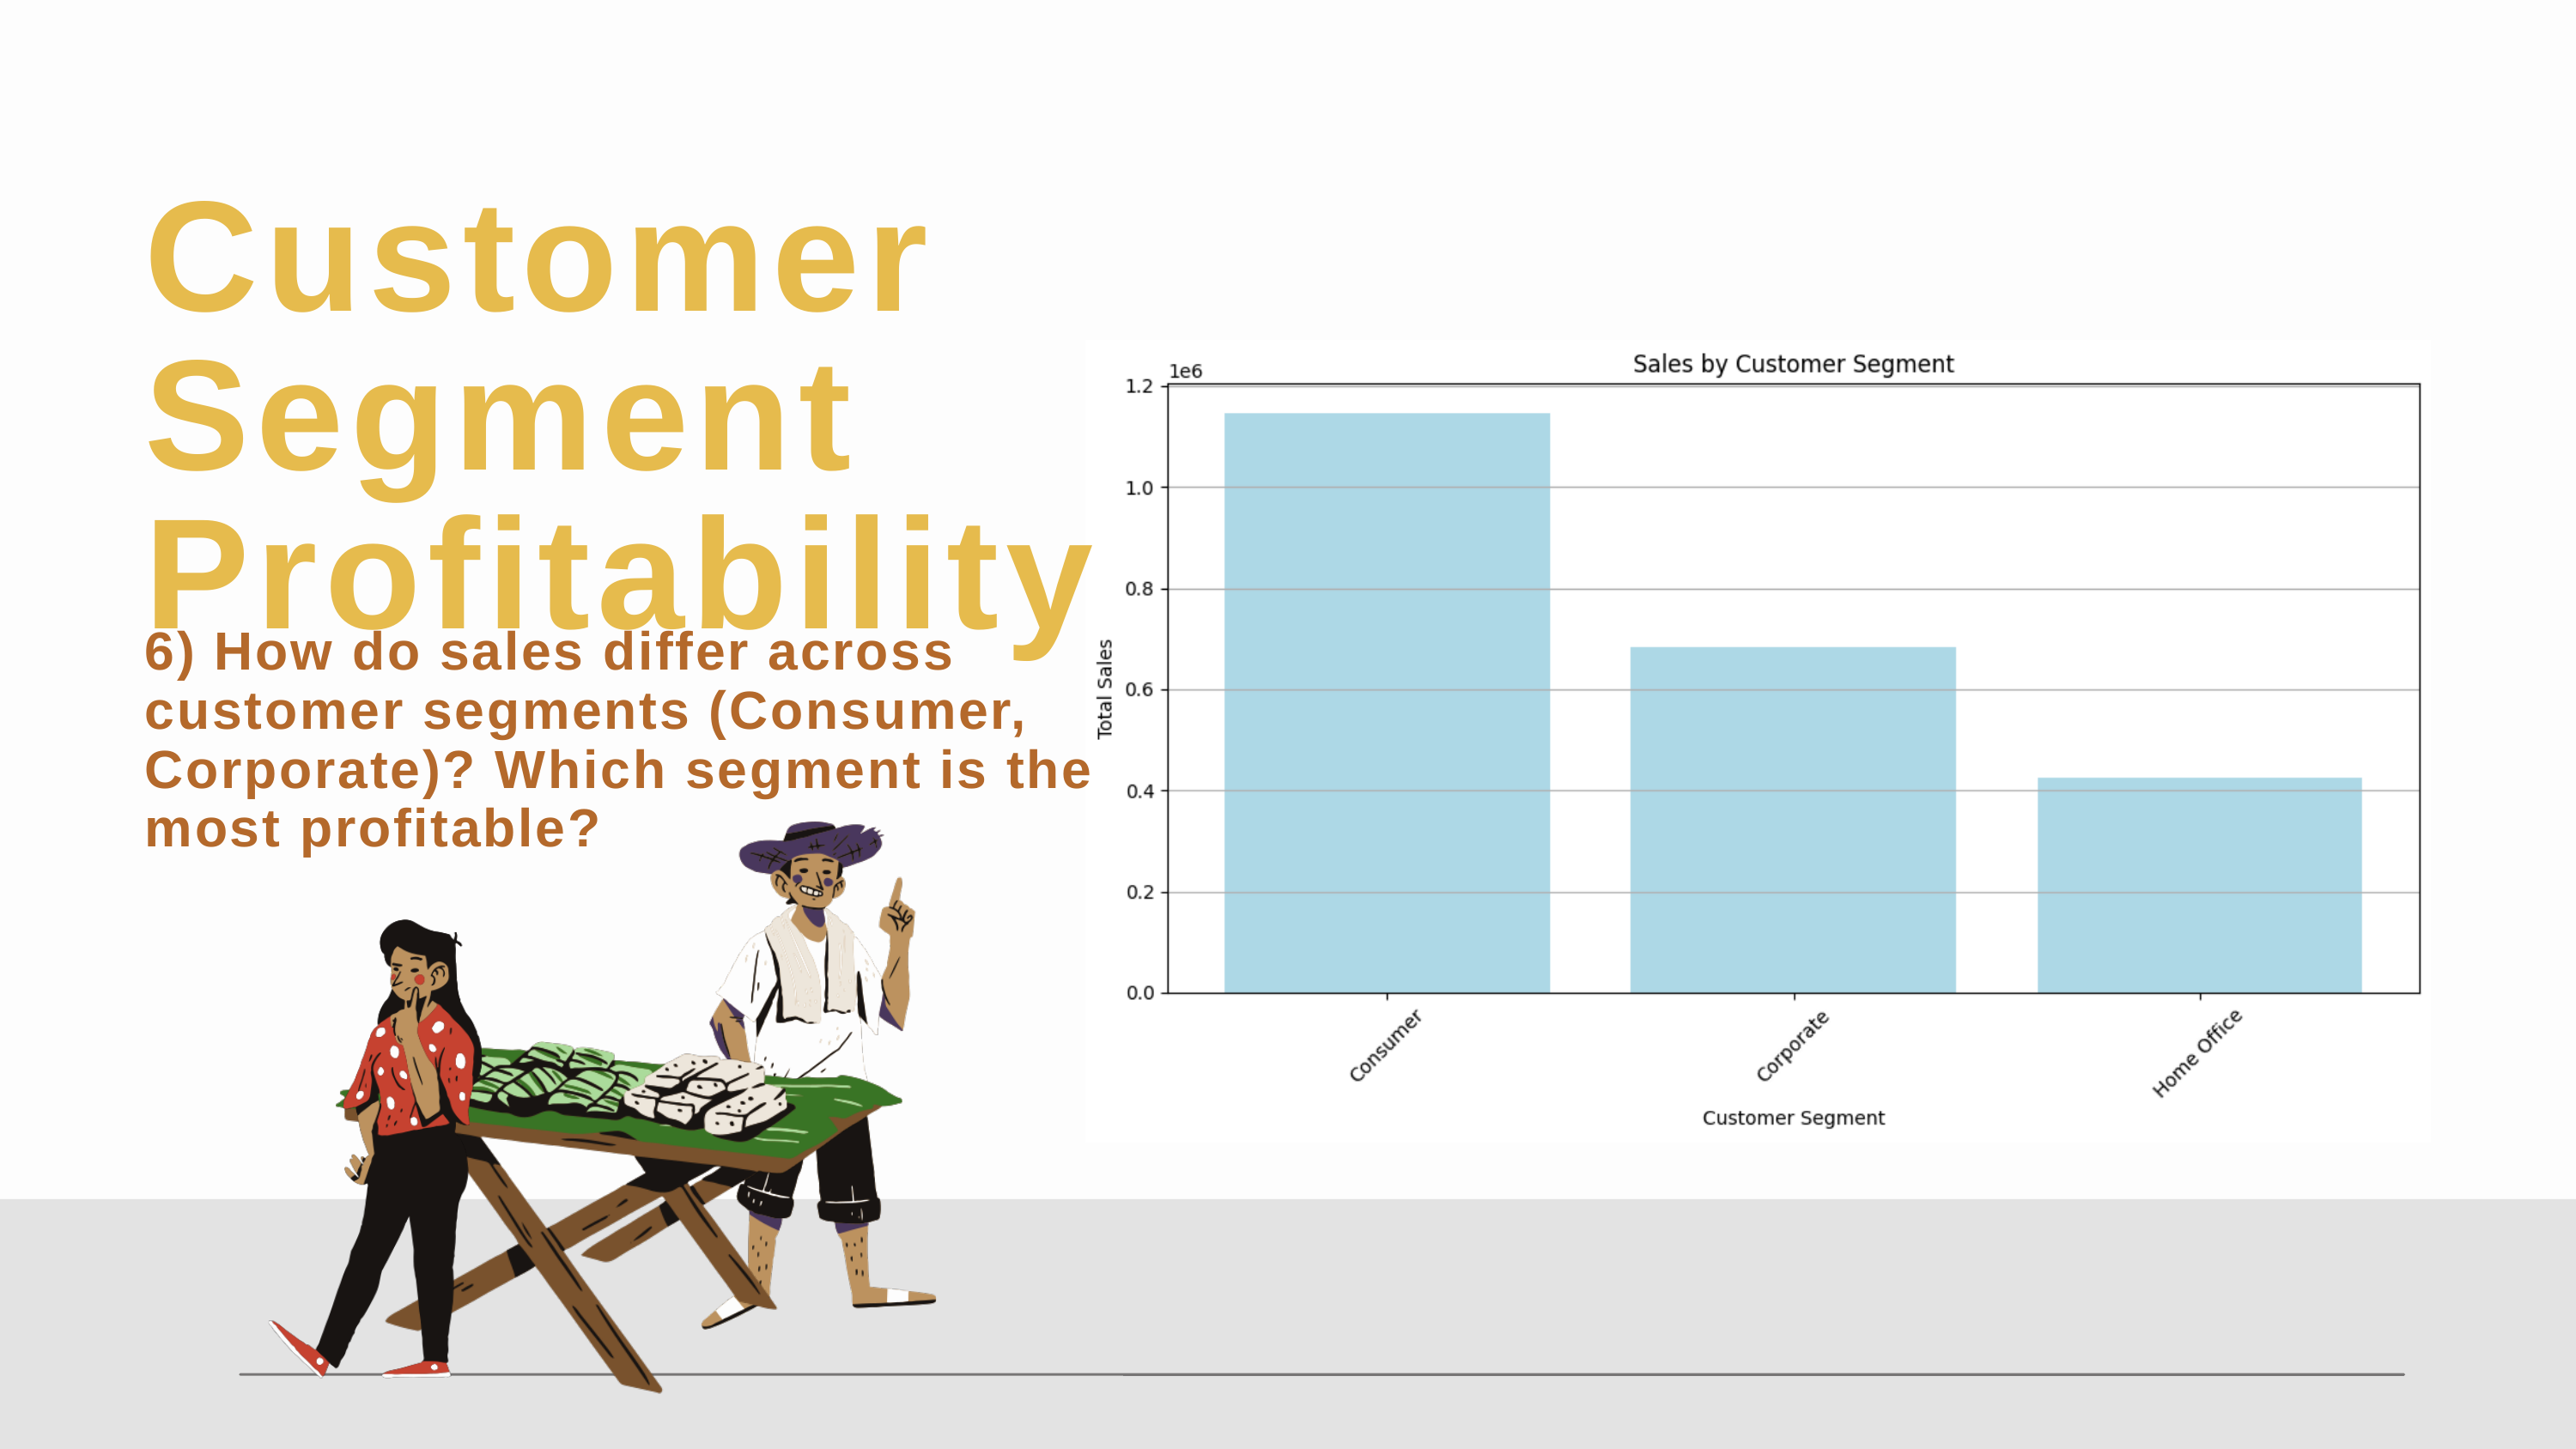

Customer Segment Profitability

6) How do sales differ across customer segments (Consumer, Corporate)? Which segment is the most profitable?